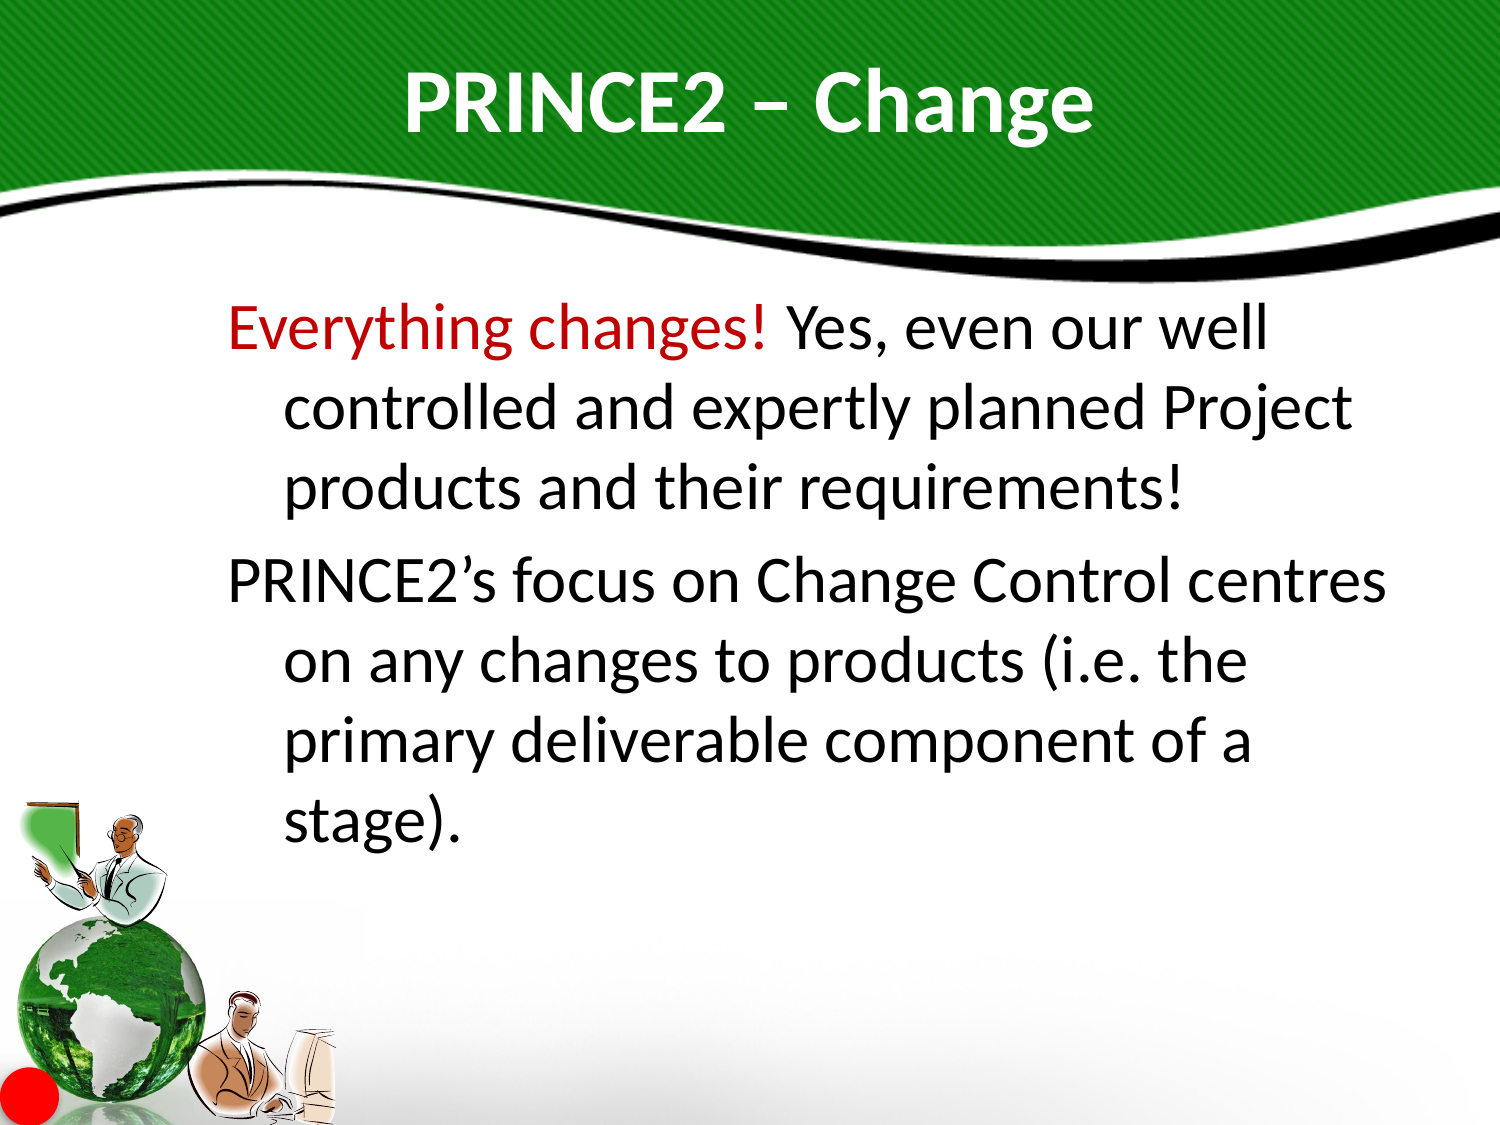

# PRINCE2 – Change
Everything changes! Yes, even our well controlled and expertly planned Project products and their requirements!
PRINCE2’s focus on Change Control centres on any changes to products (i.e. the primary deliverable component of a stage).